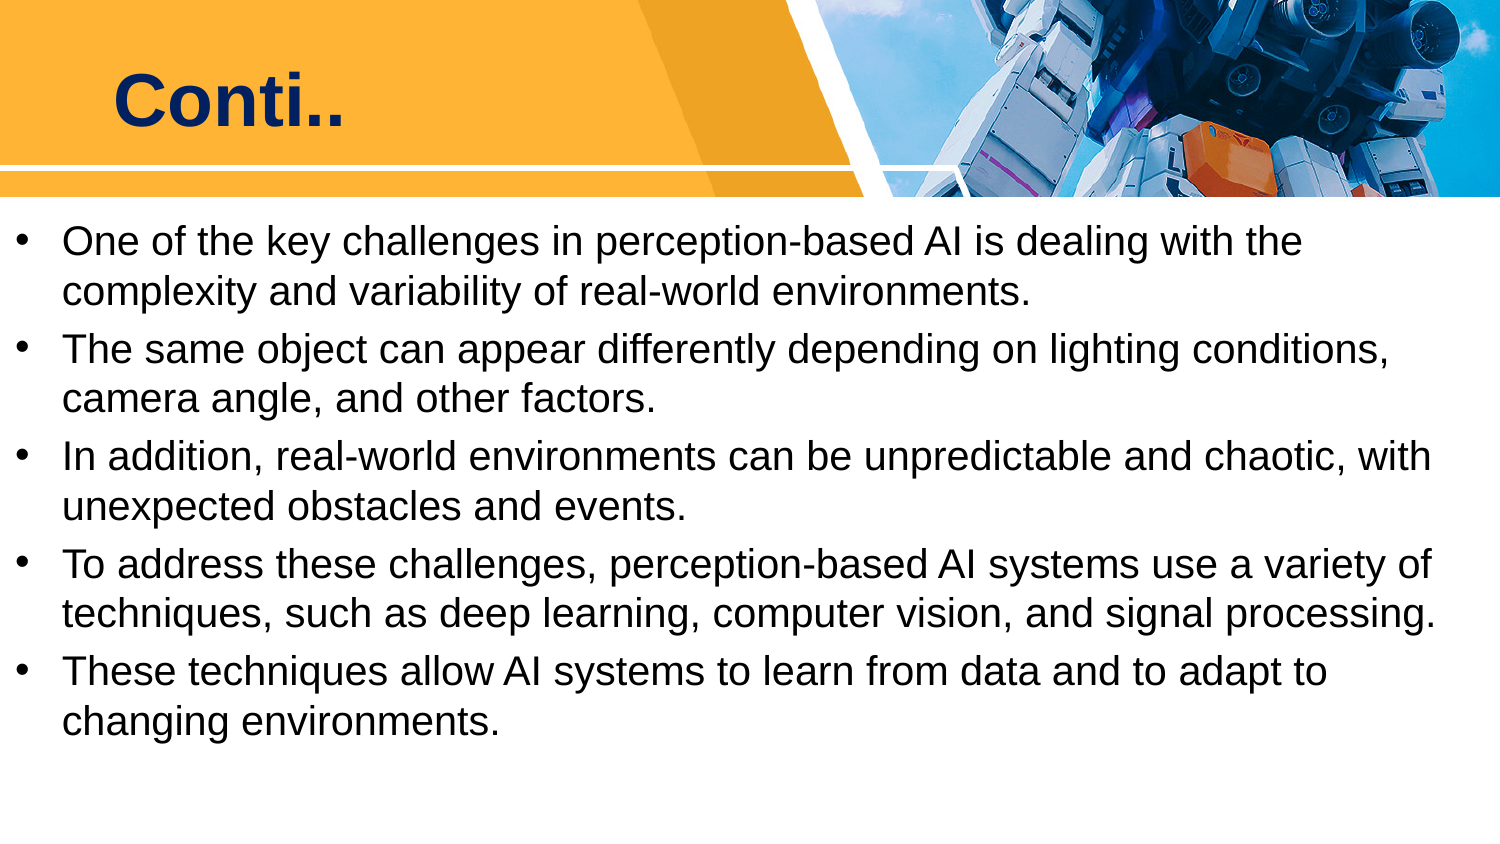

# Conti..
One of the key challenges in perception-based AI is dealing with the complexity and variability of real-world environments.
The same object can appear differently depending on lighting conditions, camera angle, and other factors.
In addition, real-world environments can be unpredictable and chaotic, with unexpected obstacles and events.
To address these challenges, perception-based AI systems use a variety of techniques, such as deep learning, computer vision, and signal processing.
These techniques allow AI systems to learn from data and to adapt to changing environments.